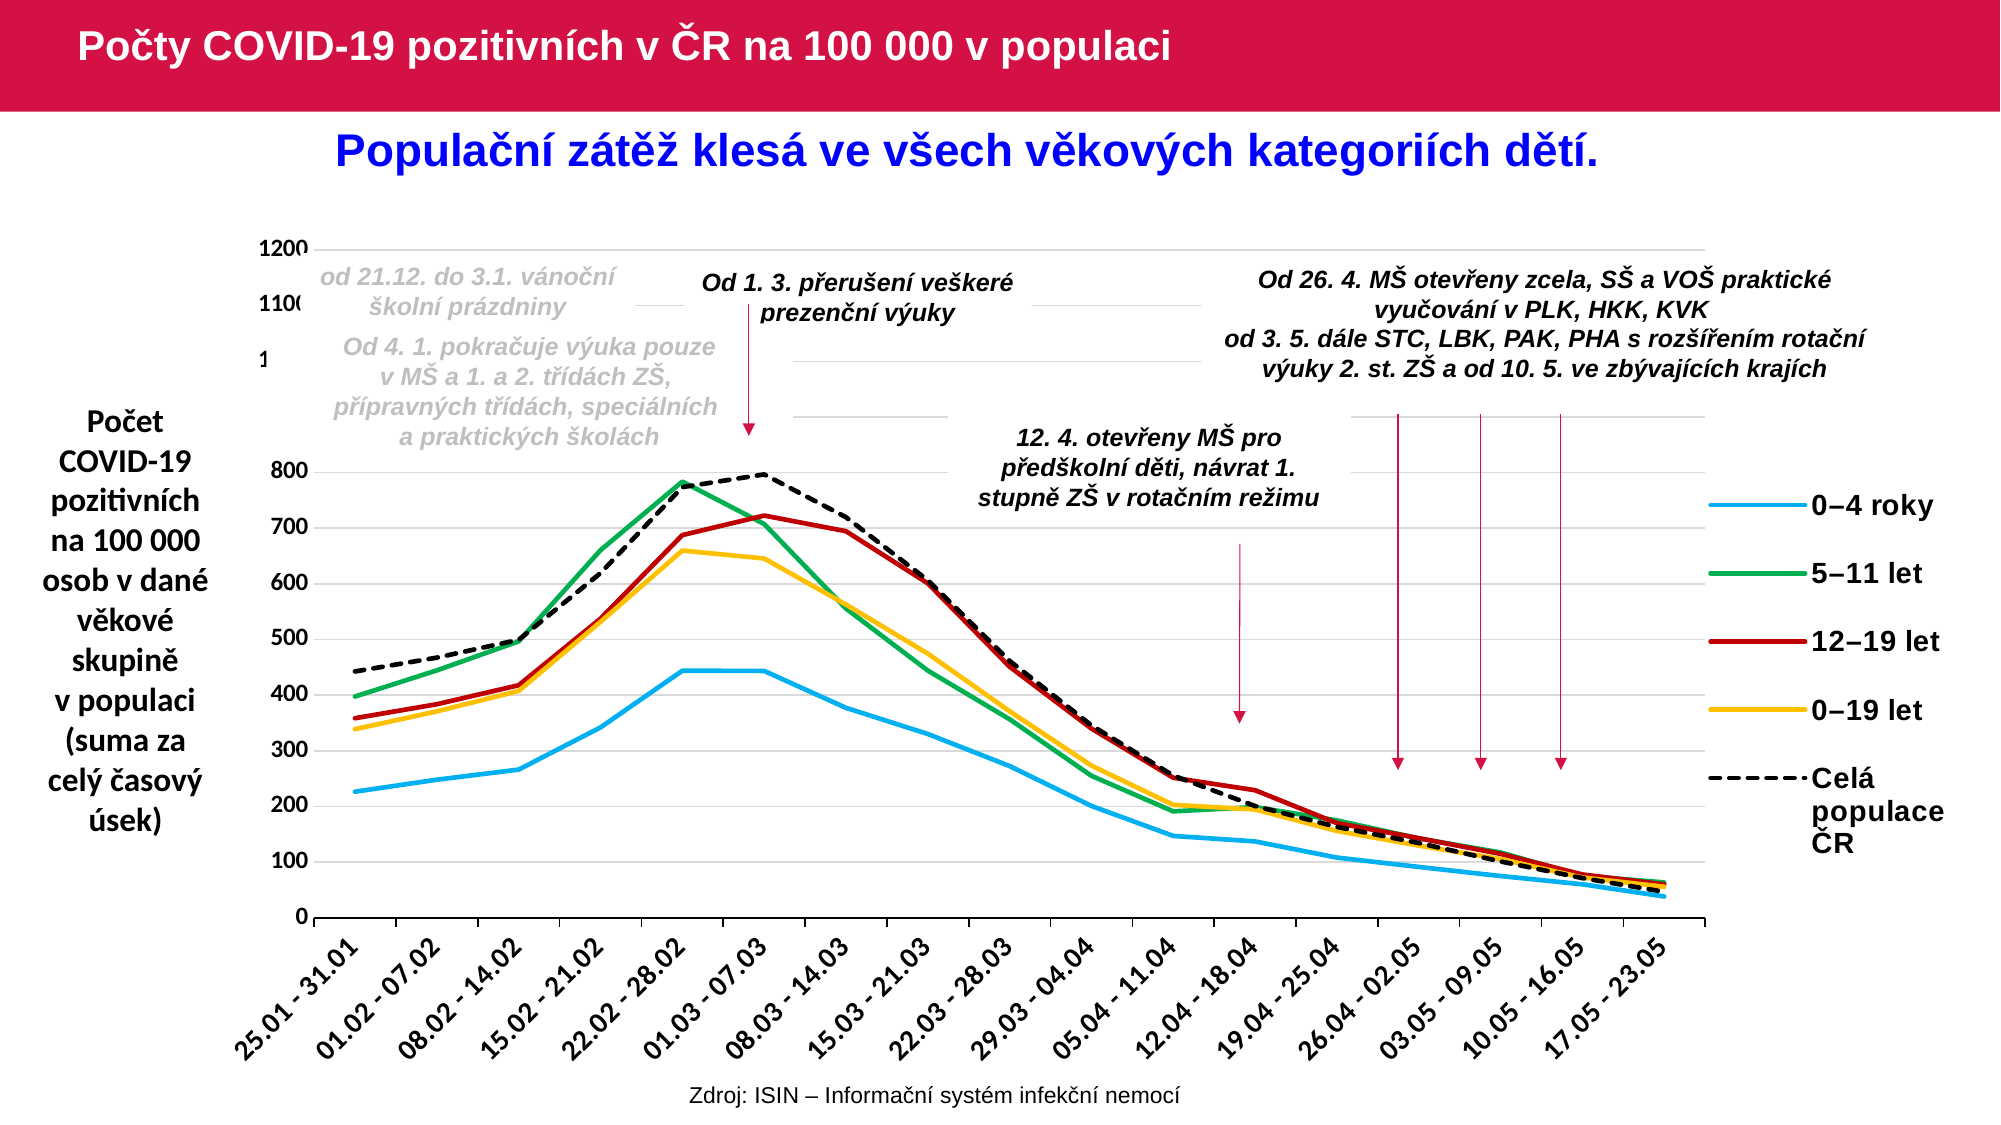

# Počty COVID-19 pozitivních v ČR na 100 000 v populaci
Populační zátěž klesá ve všech věkových kategoriích dětí.

### Chart

| Category | 0–4 roky | 5–11 let | 12–19 let | 0–19 let | Celá populace ČR |
|---|---|---|---|---|---|
| 25.01 - 31.01 | 226.5267 | 397.453 | 358.5637 | 338.749 | 442.59 |
| 01.02 - 07.02 | 248.0335 | 444.4622 | 383.7094 | 370.8729 | 467.5392 |
| 08.02 - 14.02 | 266.1909 | 496.8475 | 417.8696 | 407.5213 | 499.6086 |
| 15.02 - 21.02 | 341.9936467 | 660.504624 | 537.548957 | 531.8544868 | 619.4018059 |
| 22.02 - 28.02 | 443.8866 | 783.9038 | 687.7116 | 659.943 | 773.8995 |
| 01.03 - 07.03 | 443.534 | 707.6389 | 722.8207 | 645.6456 | 796.8209 |
| 08.03 - 14.03 | 377.2507 | 555.7341 | 694.7097 | 562.9378 | 719.9085 |
| 15.03 - 21.03 | 330.1825 | 444.2122 | 601.0063 | 474.7553 | 606.5628 |
| 22.03 - 28.03 | 272.5372 | 356.57 | 451.1995 | 371.0991 | 461.6616 |
| 29.03 - 04.04 | 200.7891 | 255.0501 | 339.823 | 273.4605 | 345.6903 |
| 05.04 - 11.04 | 147.022 | 191.1625 | 251.5758 | 202.8784 | 255.4996 |
| 12.04 - 18.04 | 137.15 | 198.914 | 229.1581 | 194.5986 | 200.8358 |
| 19.04 - 25.04 | 108.0629 | 174.9093 | 170.0894 | 155.9141 | 163.2252 |
| 26.04 - 02.05 | 91.31583 | 142.528 | 143.0459 | 129.5816 | 134.3422 |
| 03.05 - 09.05 | 74.92129 | 117.273 | 114.8163 | 105.466 | 101.1327 |
| 10.05 - 16.05 | 60.11332 | 75.26477 | 77.69077 | 72.30144 | 71.24985 |
| 17.05 - 23.05 | 38.25393 | 63.51246 | 59.89899 | 55.6513 | 46.59039 |
od 21.12. do 3.1. vánoční školní prázdniny
Od 26. 4. MŠ otevřeny zcela, SŠ a VOŠ praktické vyučování v PLK, HKK, KVK
od 3. 5. dále STC, LBK, PAK, PHA s rozšířením rotační výuky 2. st. ZŠ a od 10. 5. ve zbývajících krajích
Od 1. 3. přerušení veškeré prezenční výuky
Od 4. 1. pokračuje výuka pouze
v MŠ a 1. a 2. třídách ZŠ,
přípravných třídách, speciálních
a praktických školách
Počet COVID-19 pozitivních na 100 000 osob v dané věkové skupině v populaci (suma za celý časový úsek)
12. 4. otevřeny MŠ pro předškolní děti, návrat 1. stupně ZŠ v rotačním režimu
Zdroj: ISIN – Informační systém infekční nemocí